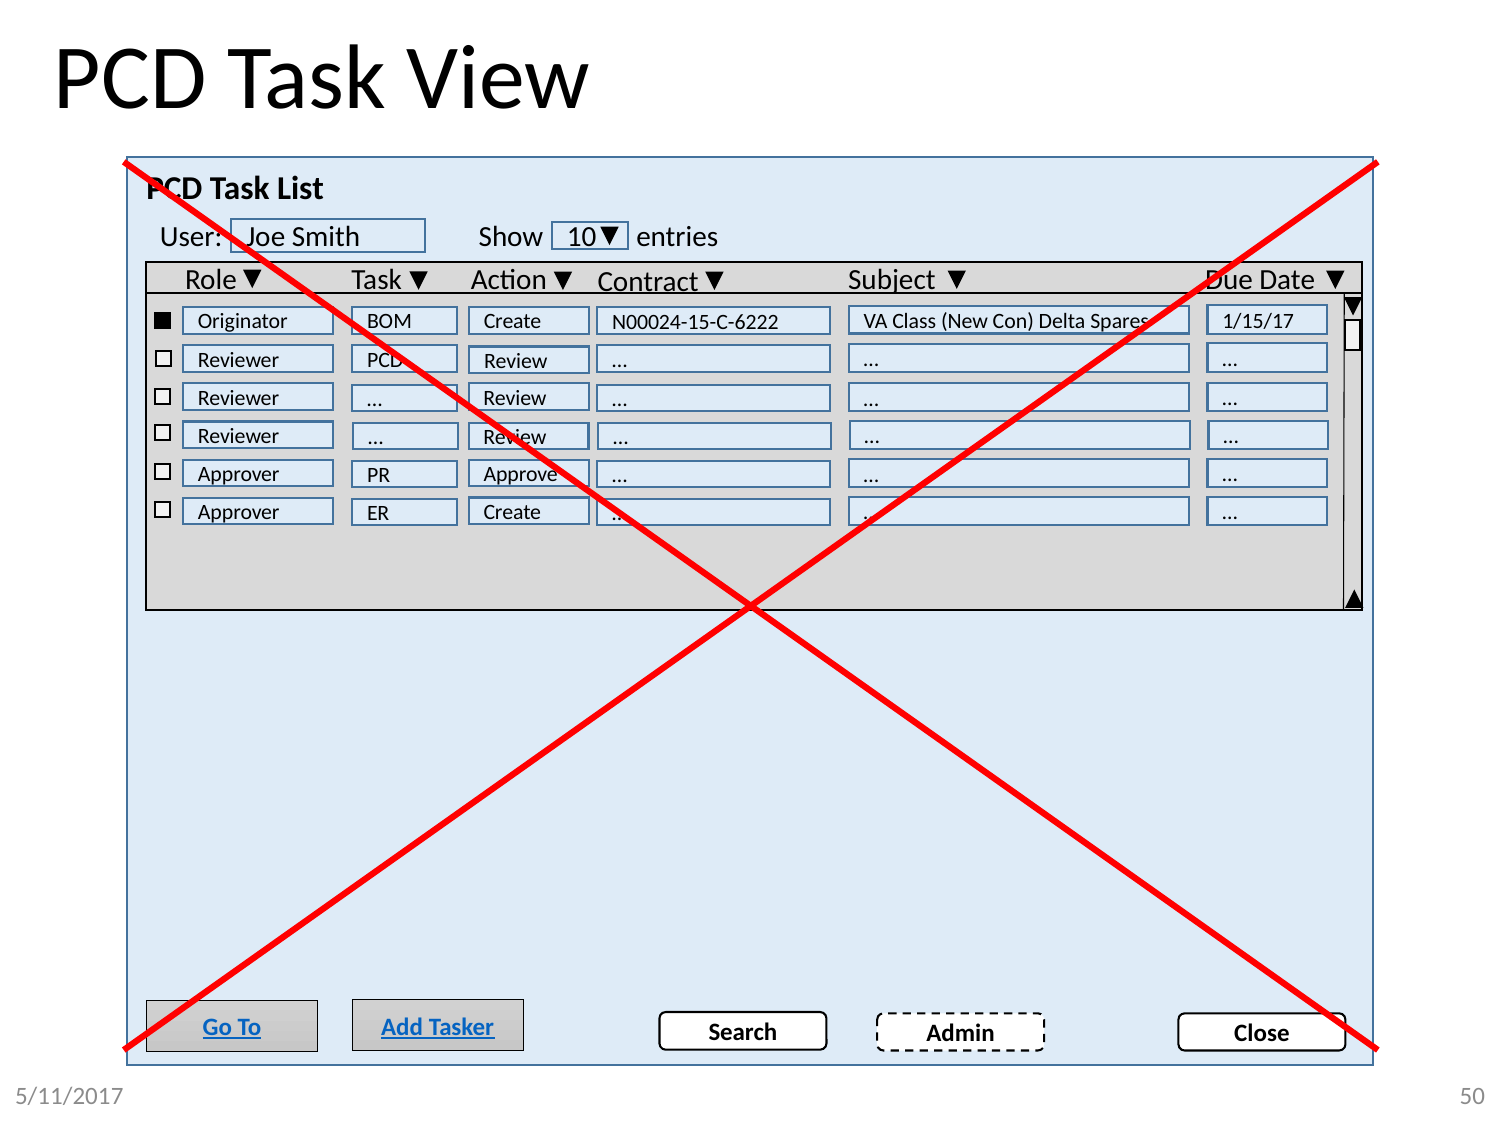

# PCD Task View

PCD Task List
User:
Show
entries
Joe Smith
10

Role
Task
Subject
Action
Due Date
Contract

1/15/17
VA Class (New Con) Delta Spares
Originator
Create
BOM
N00024-15-C-6222

…
…
Reviewer
PCD
…
Review

…
Reviewer
Review
…
…
…

…
Reviewer
…
Review
…
…

…
…
Approver
Approve
PR
…

…
…
Create
Approver
ER
…

Add Tasker
Go To
Search
Admin
Close

50
5/11/2017